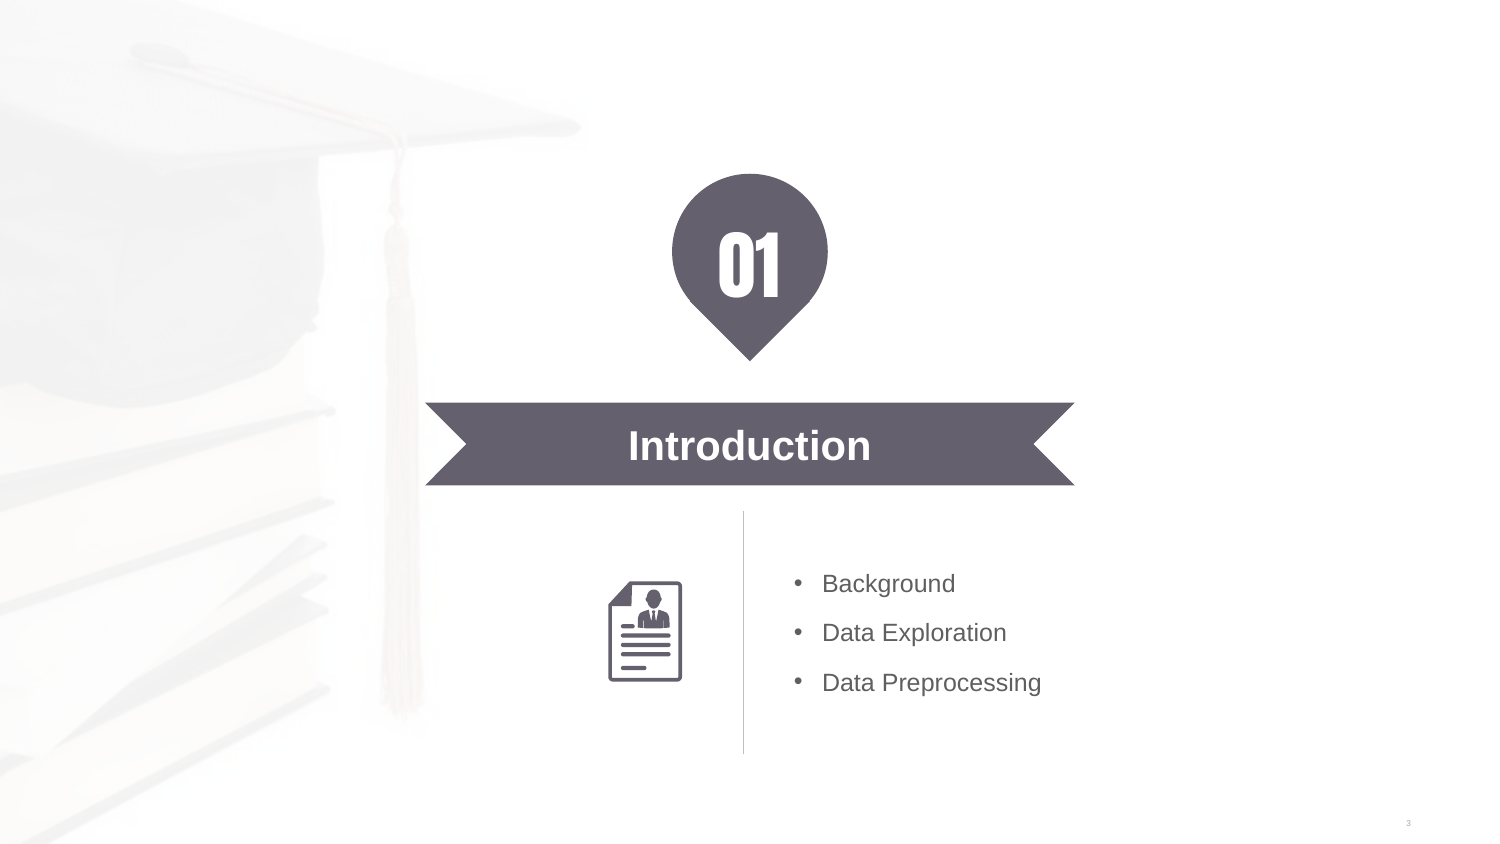

01
Introduction
Background

Data Exploration
Data Preprocessing